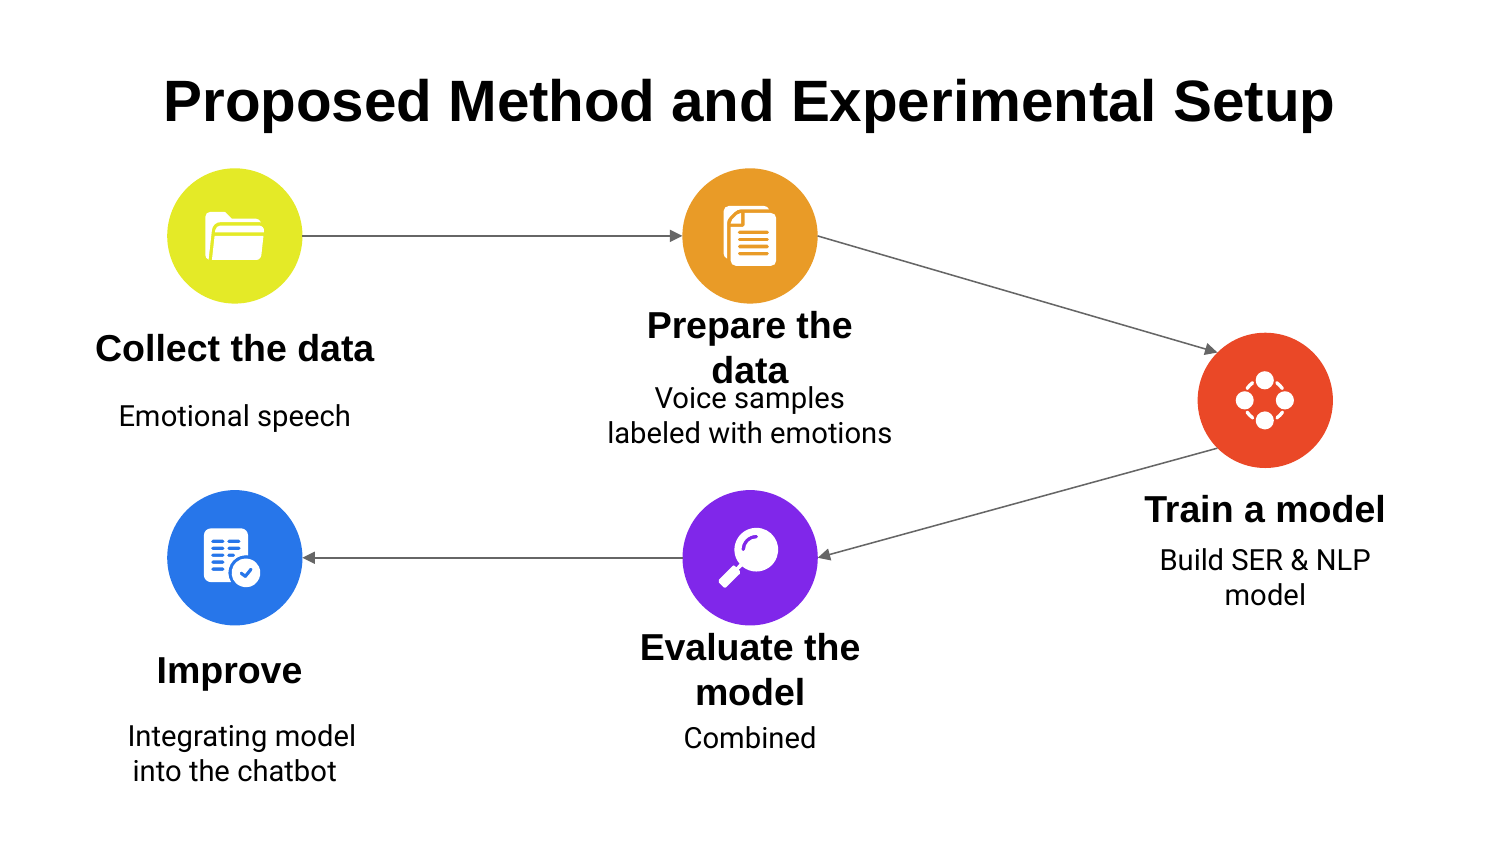

# Proposed Method and Experimental Setup

Collect the data
Emotional speech
Prepare the data
Voice samples labeled with emotions

Train a model
Build SER & NLP model

Improve
  Integrating model into the chatbot
Evaluate the model
Combined